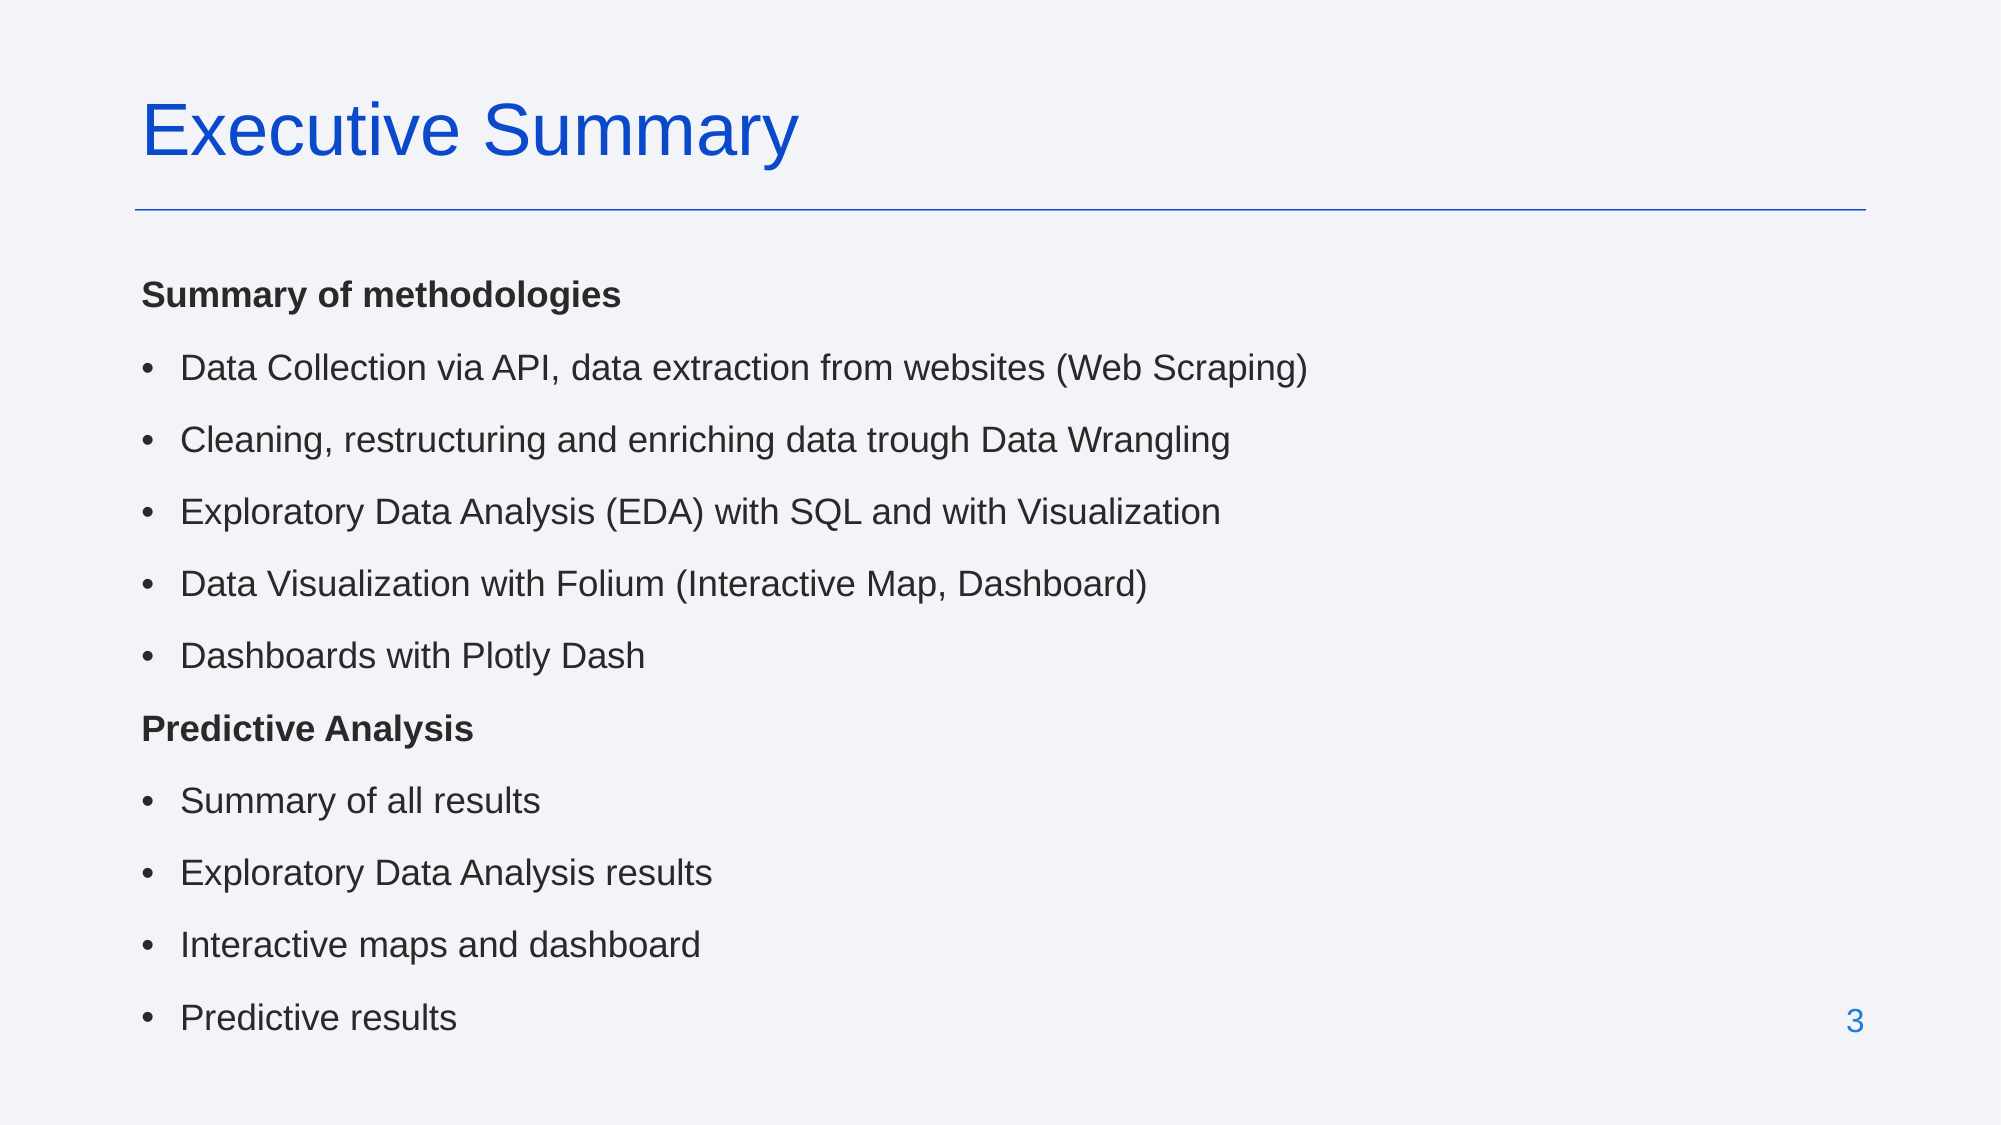

Executive Summary
Summary of methodologies
Data Collection via API, data extraction from websites (Web Scraping)
Cleaning, restructuring and enriching data trough Data Wrangling
Exploratory Data Analysis (EDA) with SQL and with Visualization
Data Visualization with Folium (Interactive Map, Dashboard)
Dashboards with Plotly Dash
Predictive Analysis
Summary of all results
Exploratory Data Analysis results
Interactive maps and dashboard
Predictive results
3